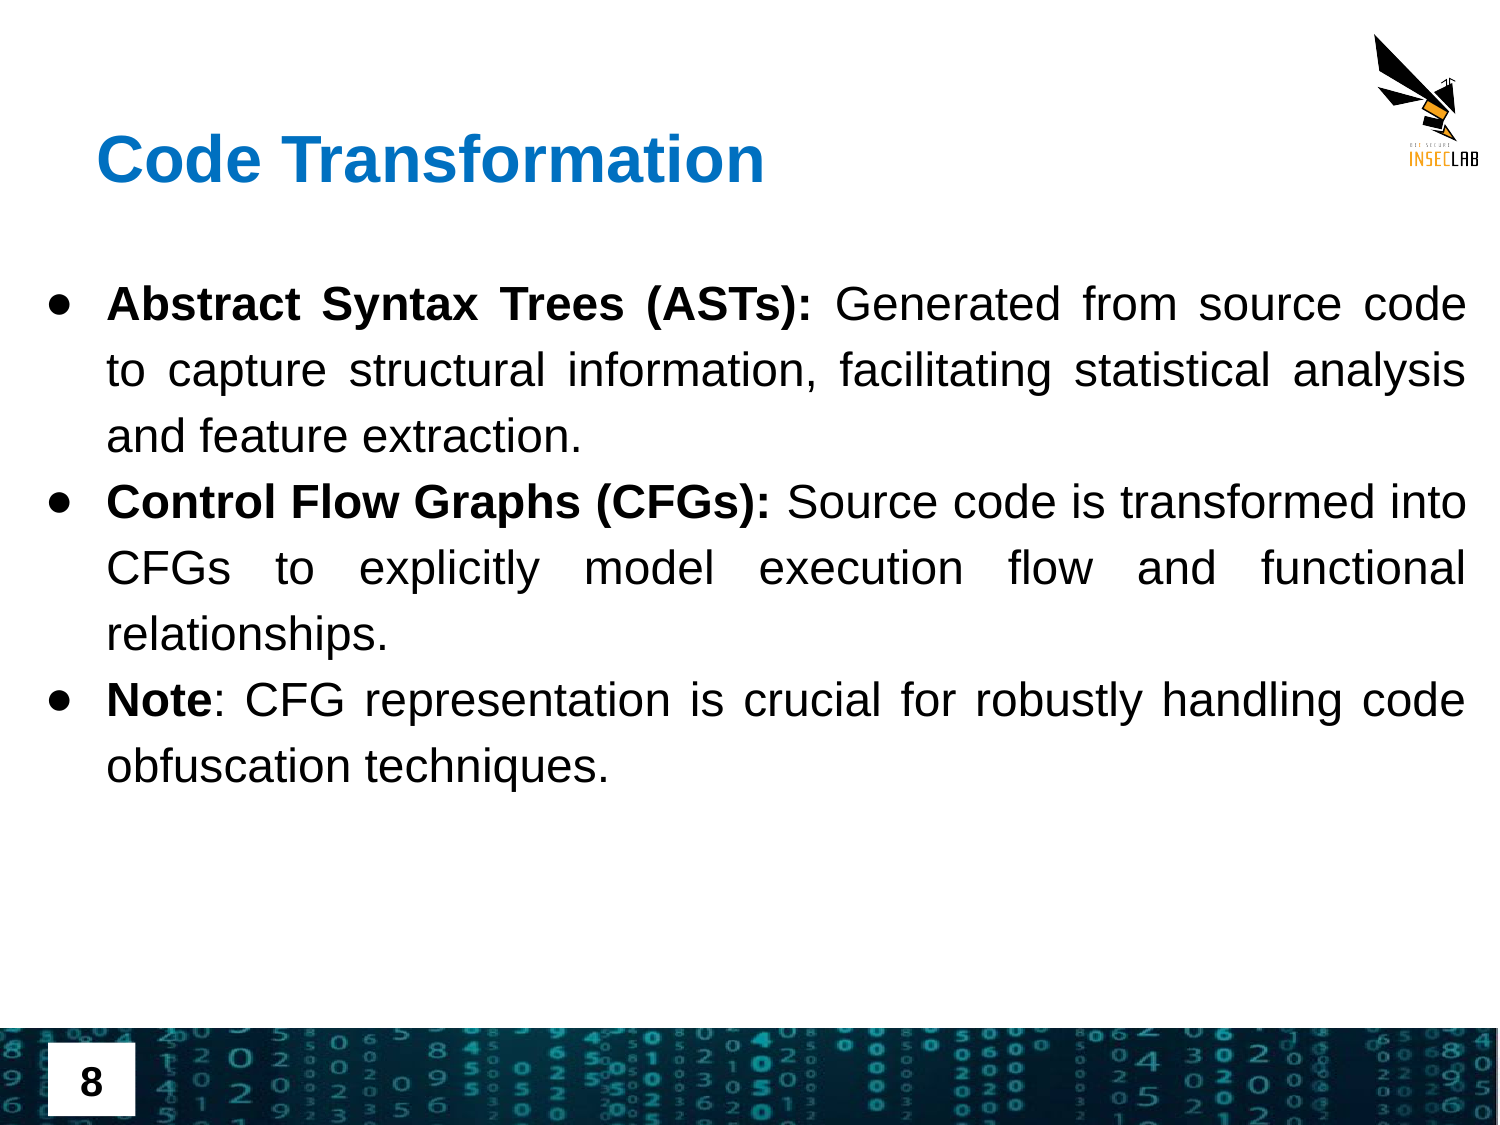

Code Transformation
Abstract Syntax Trees (ASTs): Generated from source code to capture structural information, facilitating statistical analysis and feature extraction.
Control Flow Graphs (CFGs): Source code is transformed into CFGs to explicitly model execution flow and functional relationships.
Note: CFG representation is crucial for robustly handling code obfuscation techniques.